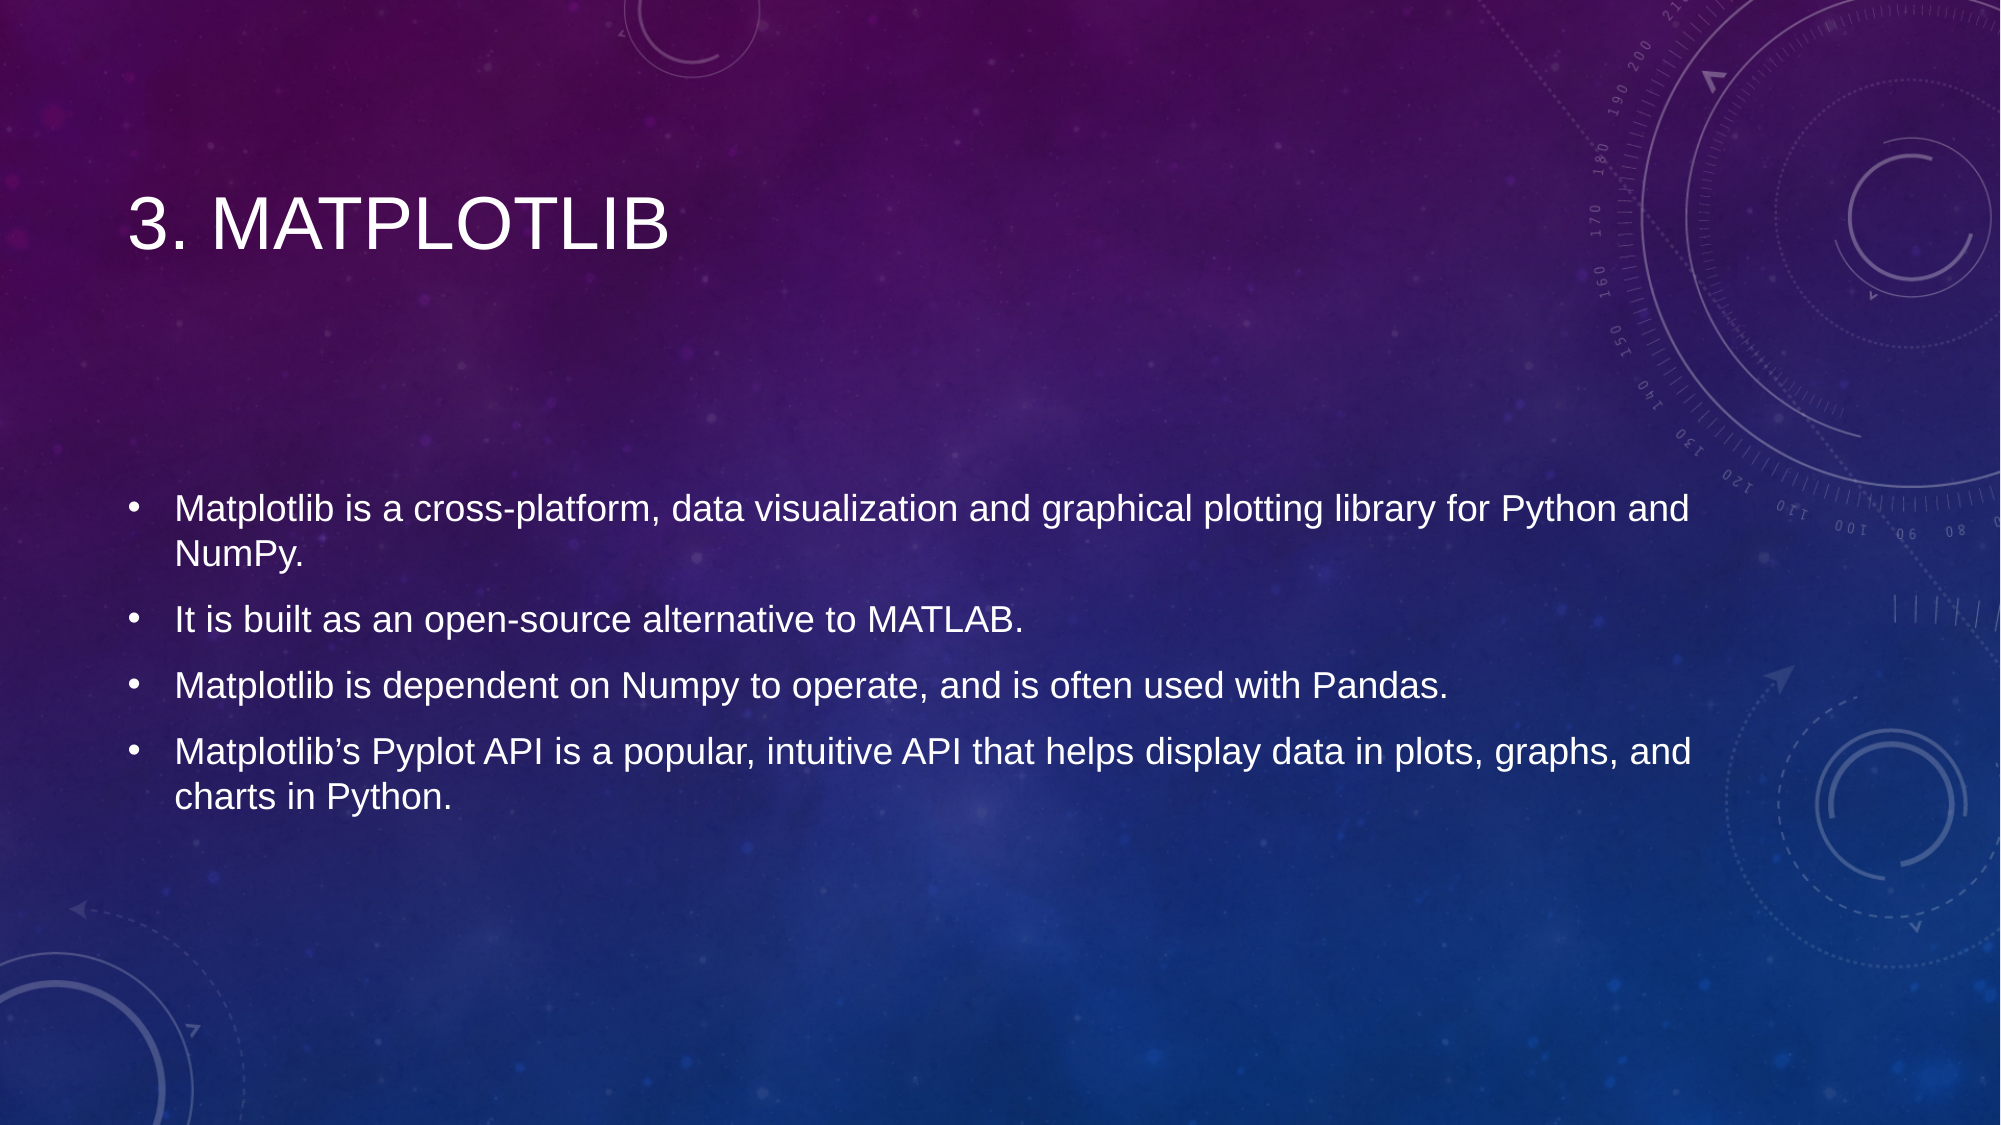

# 3. Matplotlib
Matplotlib is a cross-platform, data visualization and graphical plotting library for Python and NumPy.
It is built as an open-source alternative to MATLAB.
Matplotlib is dependent on Numpy to operate, and is often used with Pandas.
Matplotlib’s Pyplot API is a popular, intuitive API that helps display data in plots, graphs, and charts in Python.